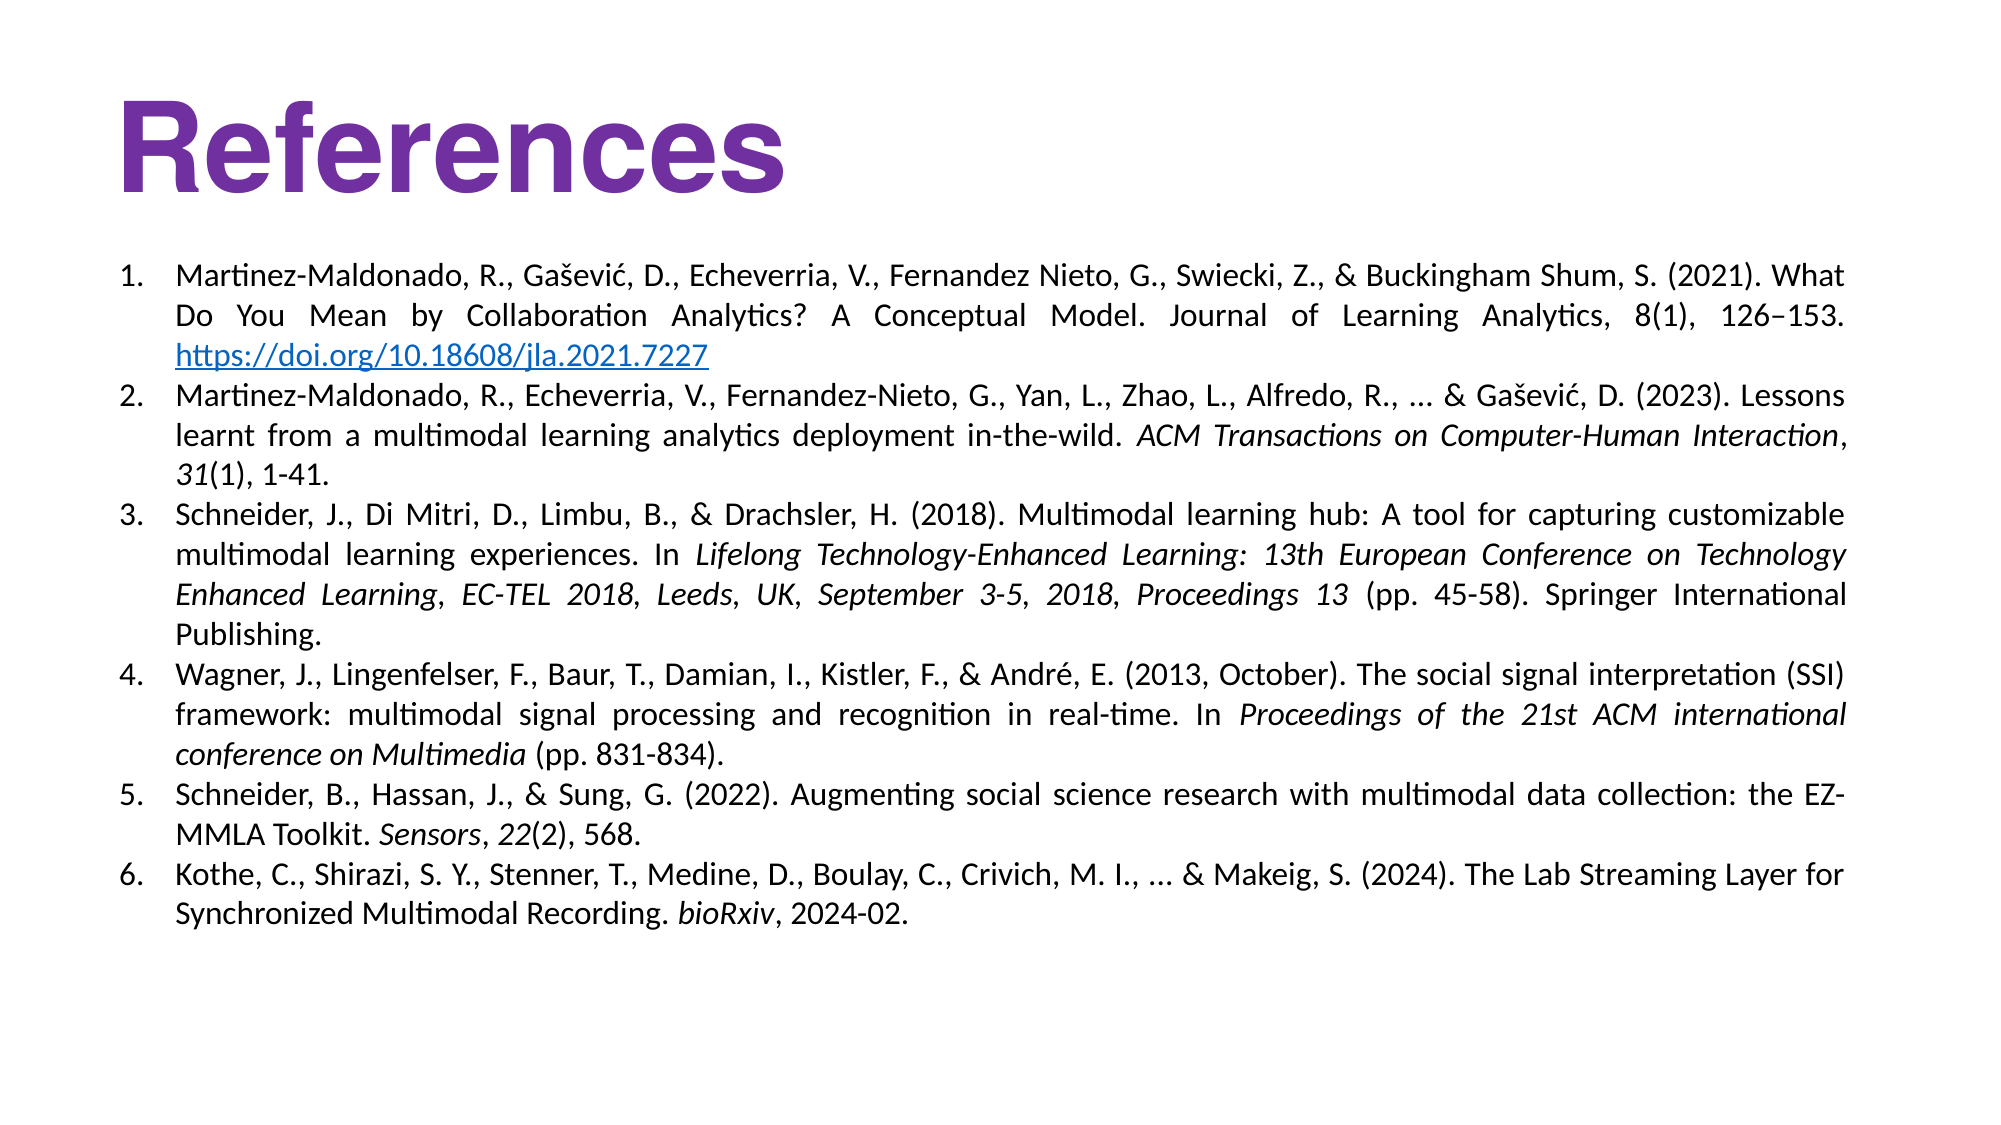

References
Martinez-Maldonado, R., Gašević, D., Echeverria, V., Fernandez Nieto, G., Swiecki, Z., & Buckingham Shum, S. (2021). What Do You Mean by Collaboration Analytics? A Conceptual Model. Journal of Learning Analytics, 8(1), 126–153. https://doi.org/10.18608/jla.2021.7227
Martinez-Maldonado, R., Echeverria, V., Fernandez-Nieto, G., Yan, L., Zhao, L., Alfredo, R., ... & Gašević, D. (2023). Lessons learnt from a multimodal learning analytics deployment in-the-wild. ACM Transactions on Computer-Human Interaction, 31(1), 1-41.
Schneider, J., Di Mitri, D., Limbu, B., & Drachsler, H. (2018). Multimodal learning hub: A tool for capturing customizable multimodal learning experiences. In Lifelong Technology-Enhanced Learning: 13th European Conference on Technology Enhanced Learning, EC-TEL 2018, Leeds, UK, September 3-5, 2018, Proceedings 13 (pp. 45-58). Springer International Publishing.
Wagner, J., Lingenfelser, F., Baur, T., Damian, I., Kistler, F., & André, E. (2013, October). The social signal interpretation (SSI) framework: multimodal signal processing and recognition in real-time. In Proceedings of the 21st ACM international conference on Multimedia (pp. 831-834).
Schneider, B., Hassan, J., & Sung, G. (2022). Augmenting social science research with multimodal data collection: the EZ-MMLA Toolkit. Sensors, 22(2), 568.
Kothe, C., Shirazi, S. Y., Stenner, T., Medine, D., Boulay, C., Crivich, M. I., ... & Makeig, S. (2024). The Lab Streaming Layer for Synchronized Multimodal Recording. bioRxiv, 2024-02.